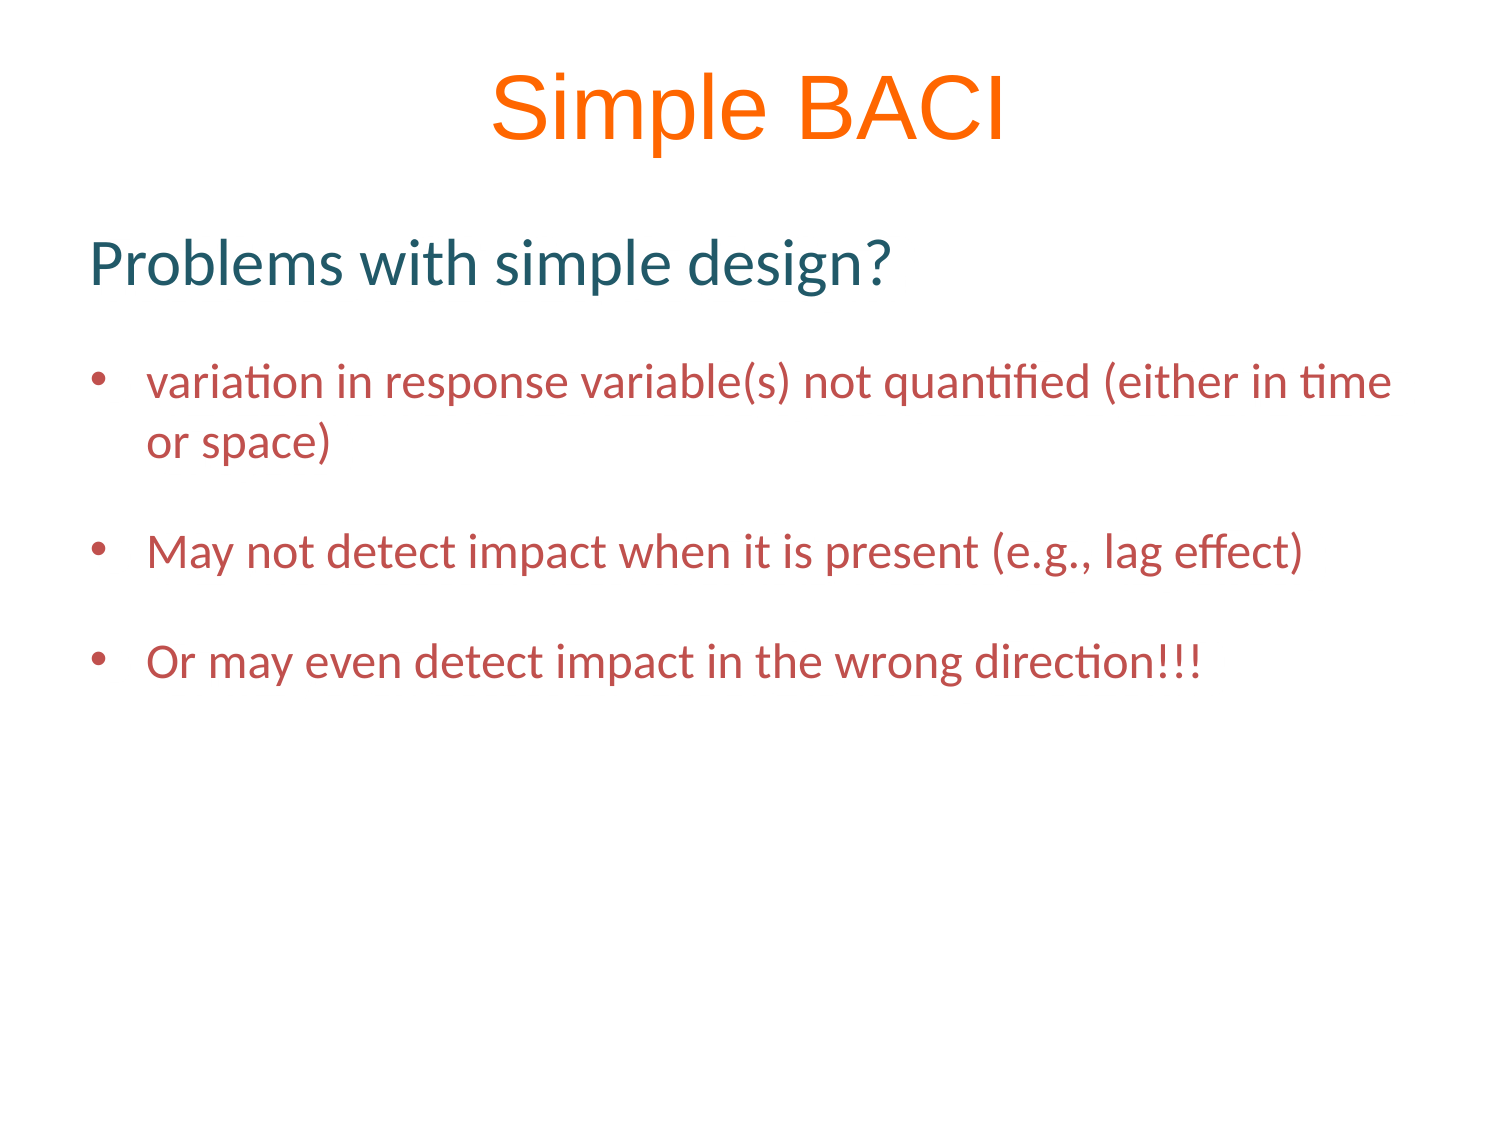

Simple BACI
Problems with simple design?
variation in response variable(s) not quantified (either in time or space)
May not detect impact when it is present (e.g., lag effect)
Or may even detect impact in the wrong direction!!!